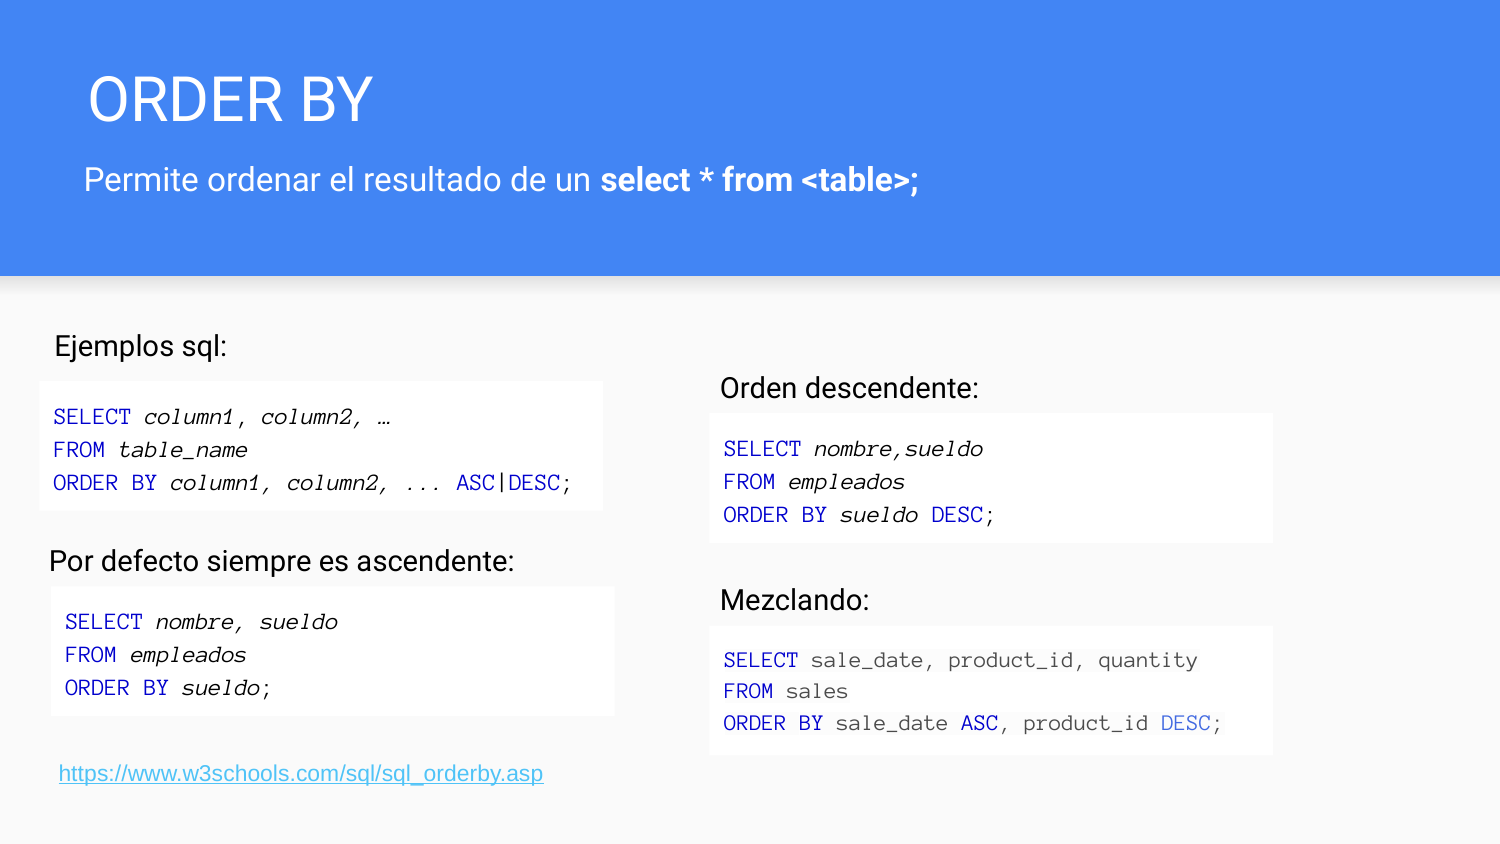

# ORDER BY
Permite ordenar el resultado de un select * from <table>;
Ejemplos sql:
Orden descendente:
SELECT column1, column2, …
FROM table_name
ORDER BY column1, column2, ... ASC|DESC;
SELECT nombre,sueldo
FROM empleados
ORDER BY sueldo DESC;
Por defecto siempre es ascendente:
Mezclando:
SELECT nombre, sueldo
FROM empleados
ORDER BY sueldo;
SELECT sale_date, product_id, quantity
FROM sales
ORDER BY sale_date ASC, product_id DESC;

https://www.w3schools.com/sql/sql_orderby.asp